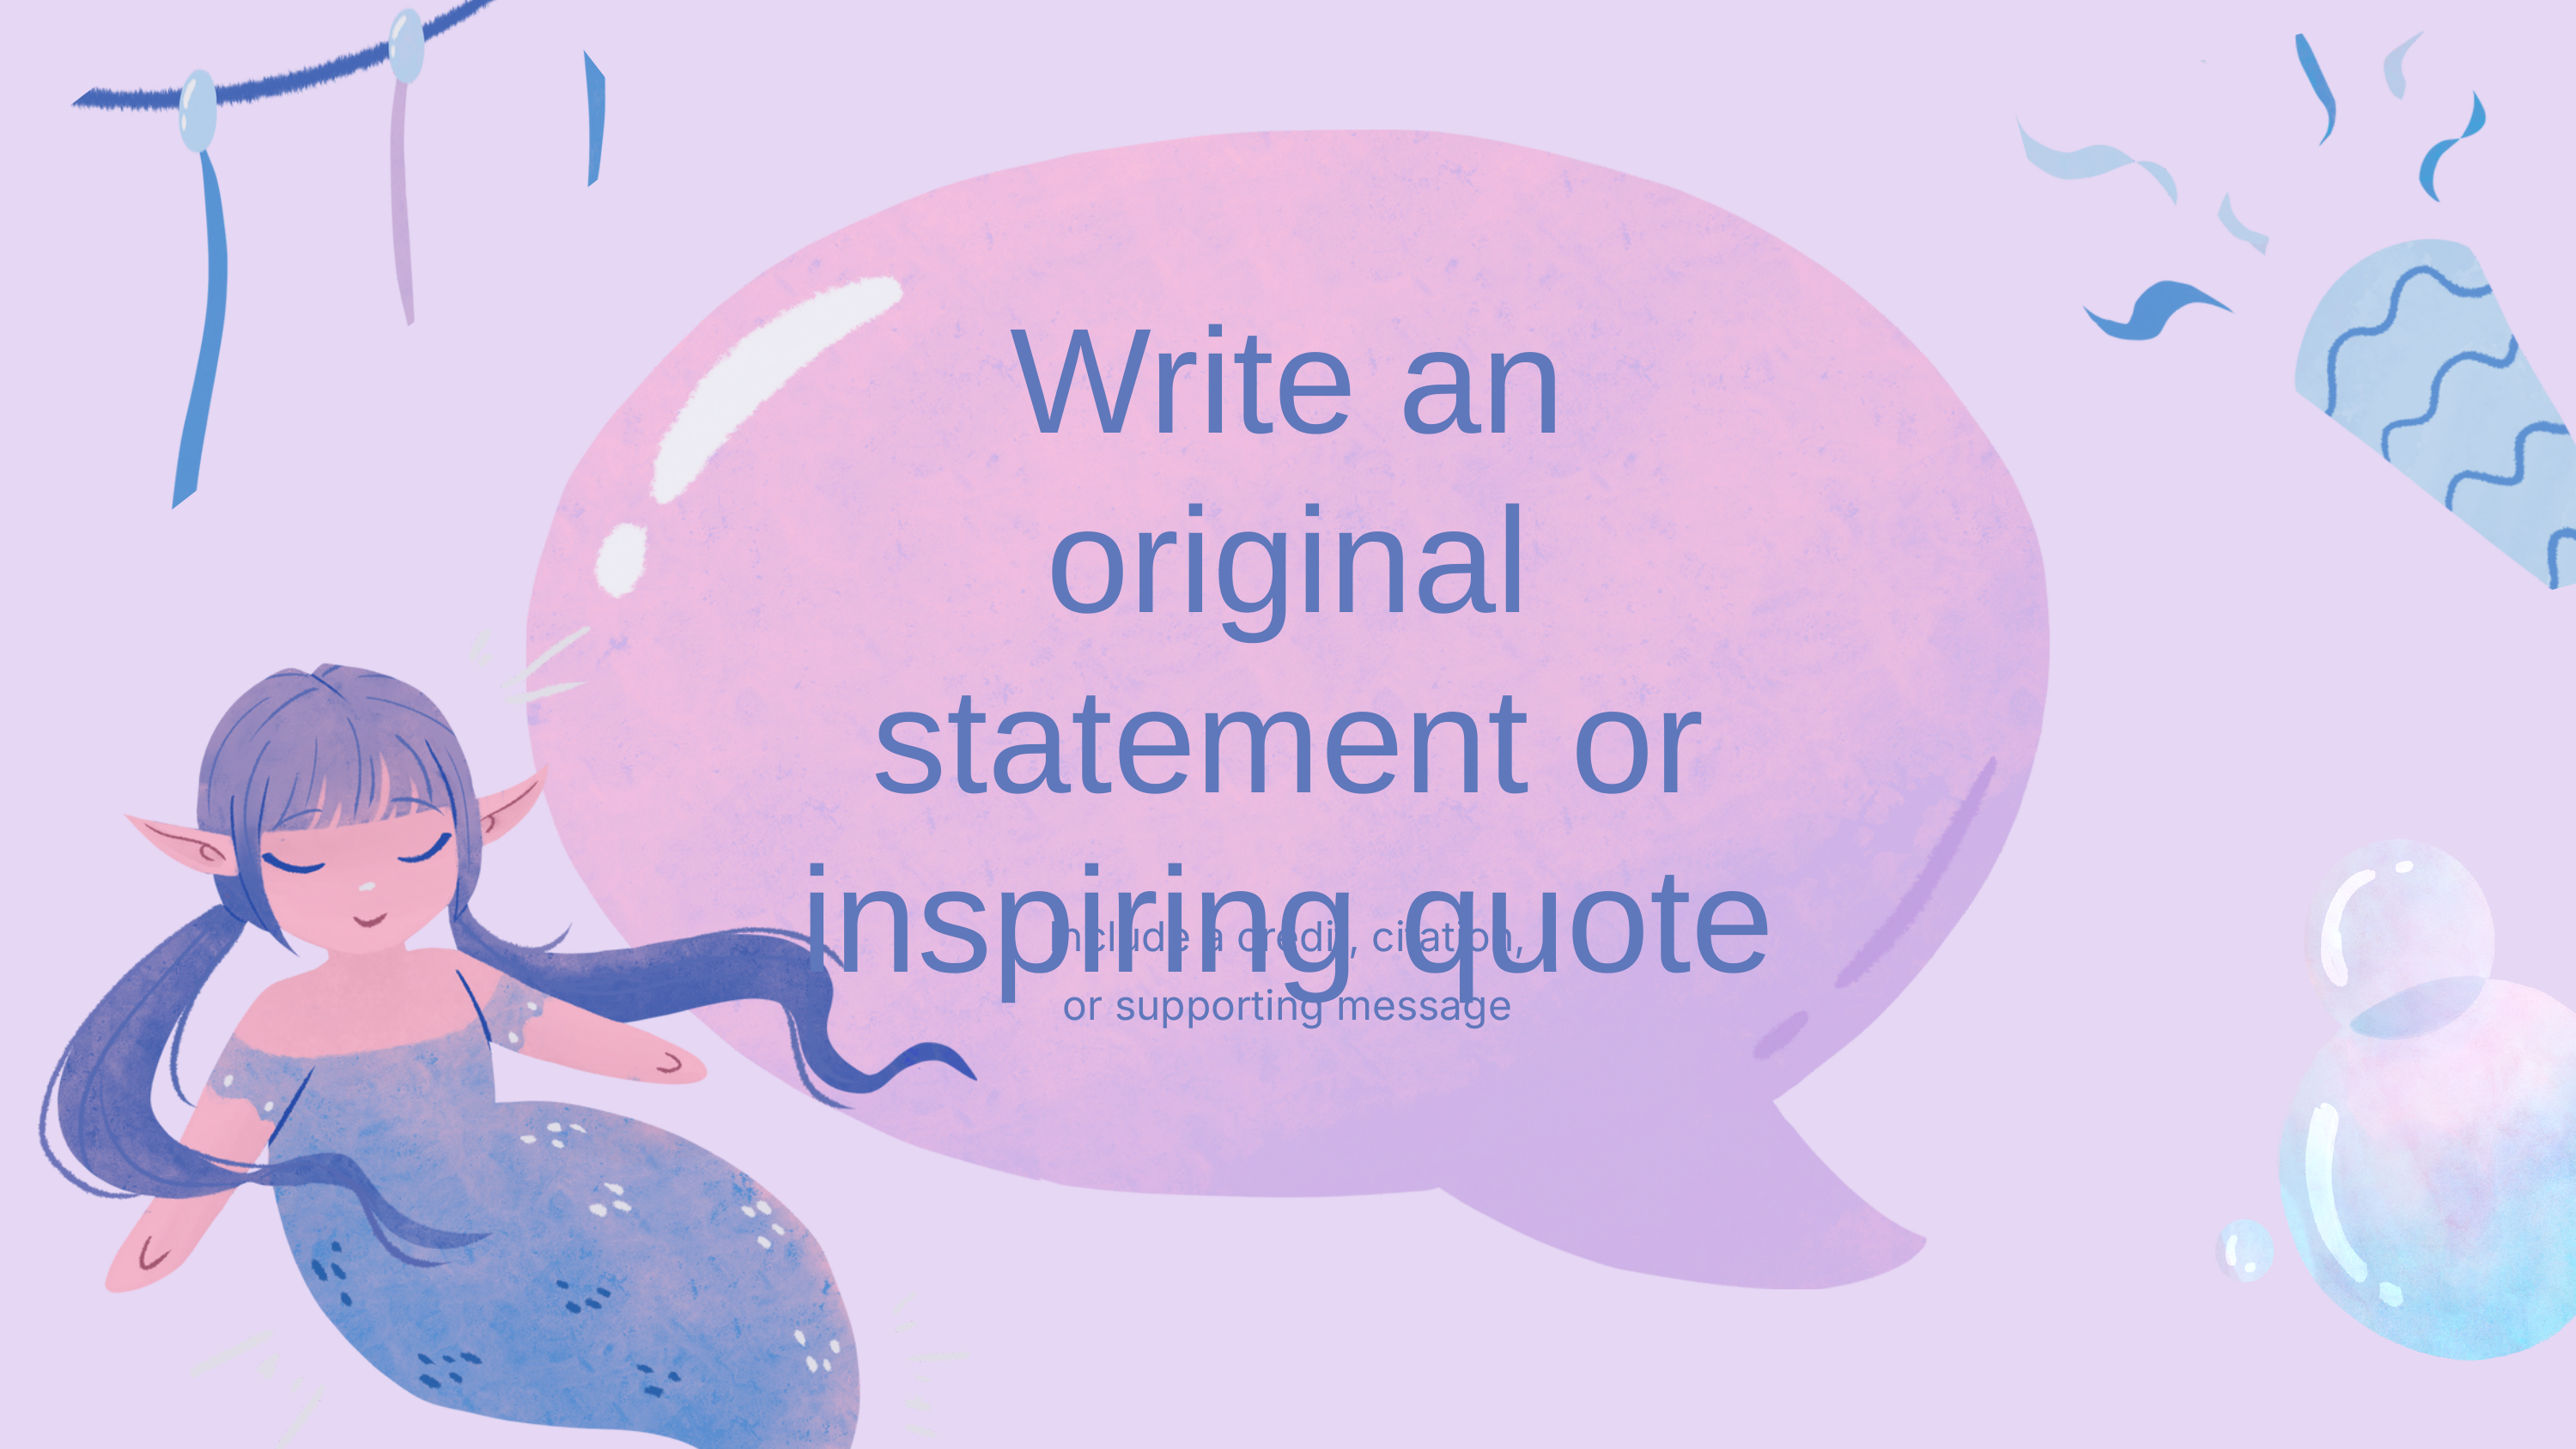

Write an original statement or inspiring quote

Include a credit, citation,
or supporting message